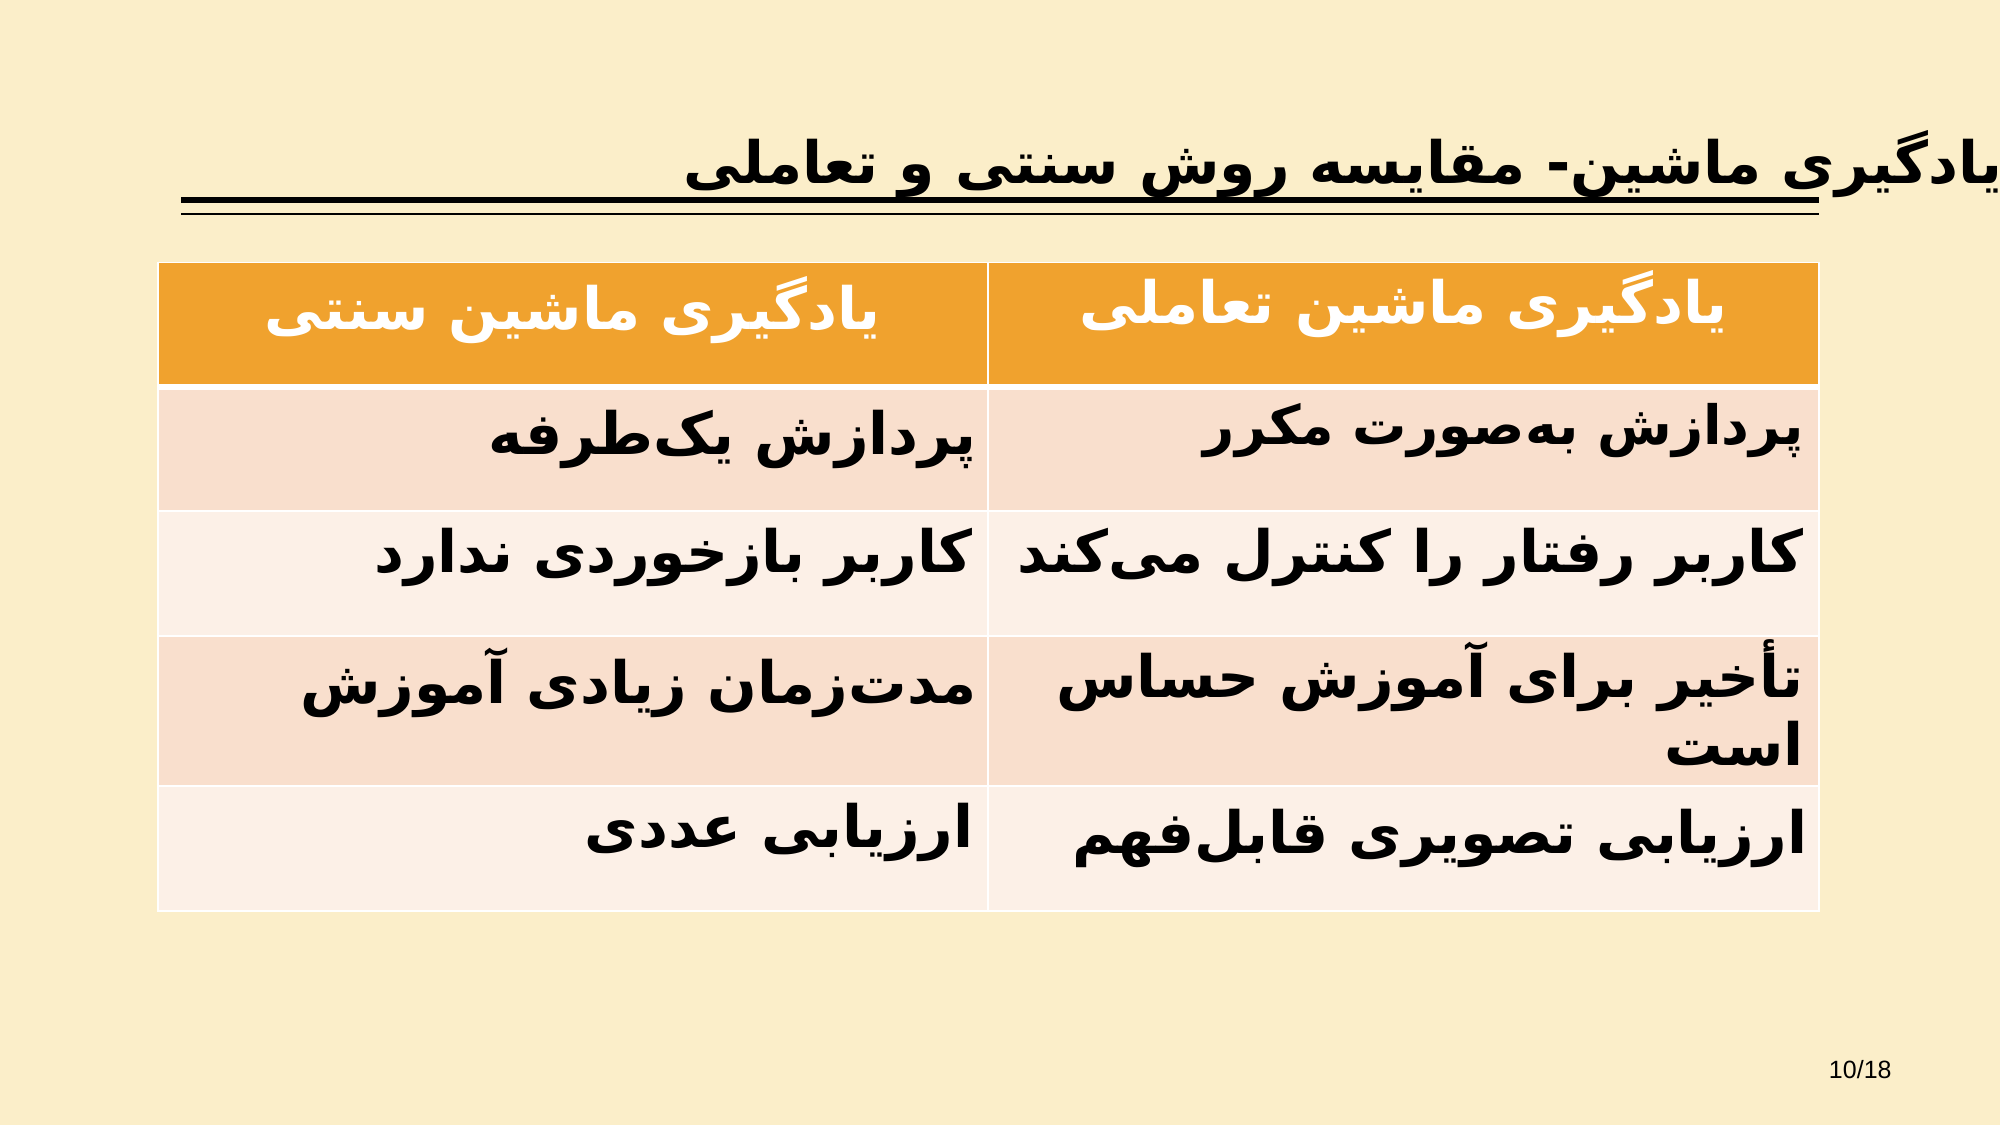

یادگیری ماشین- مقایسه روش سنتی و تعاملی
| یادگیری ماشین سنتی | یادگیری ماشین تعاملی |
| --- | --- |
| پردازش یک‌طرفه | پردازش به‌صورت مکرر |
| کاربر بازخوردی ندارد | کاربر رفتار را کنترل می‌کند |
| مدت‌زمان زیادی آموزش | تأخیر برای آموزش حساس است |
| ارزیابی عددی | ارزیابی تصویری قابل‌فهم |
10/18